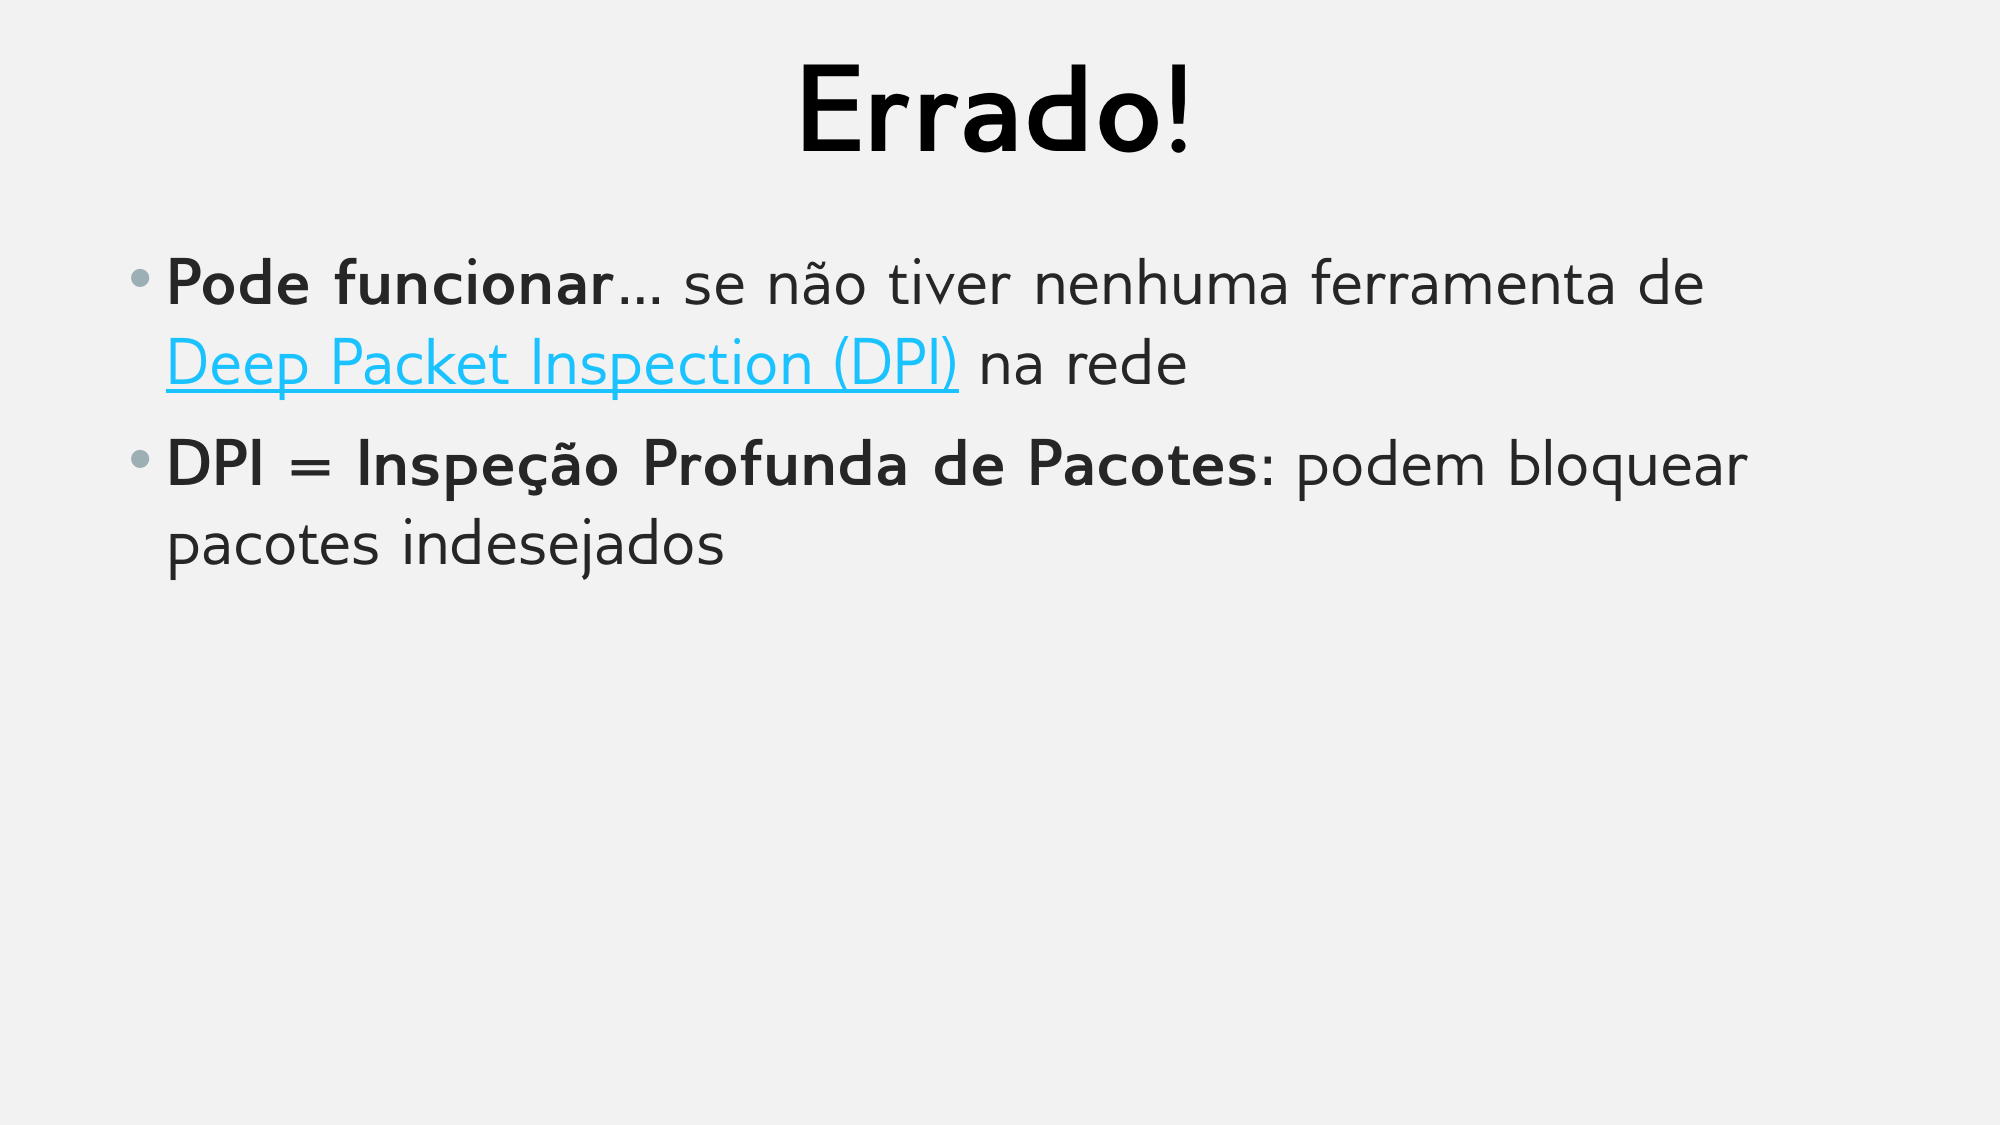

Errado!
Pode funcionar… se não tiver nenhuma ferramenta de Deep Packet Inspection (DPI) na rede
DPI = Inspeção Profunda de Pacotes: podem bloquear pacotes indesejados